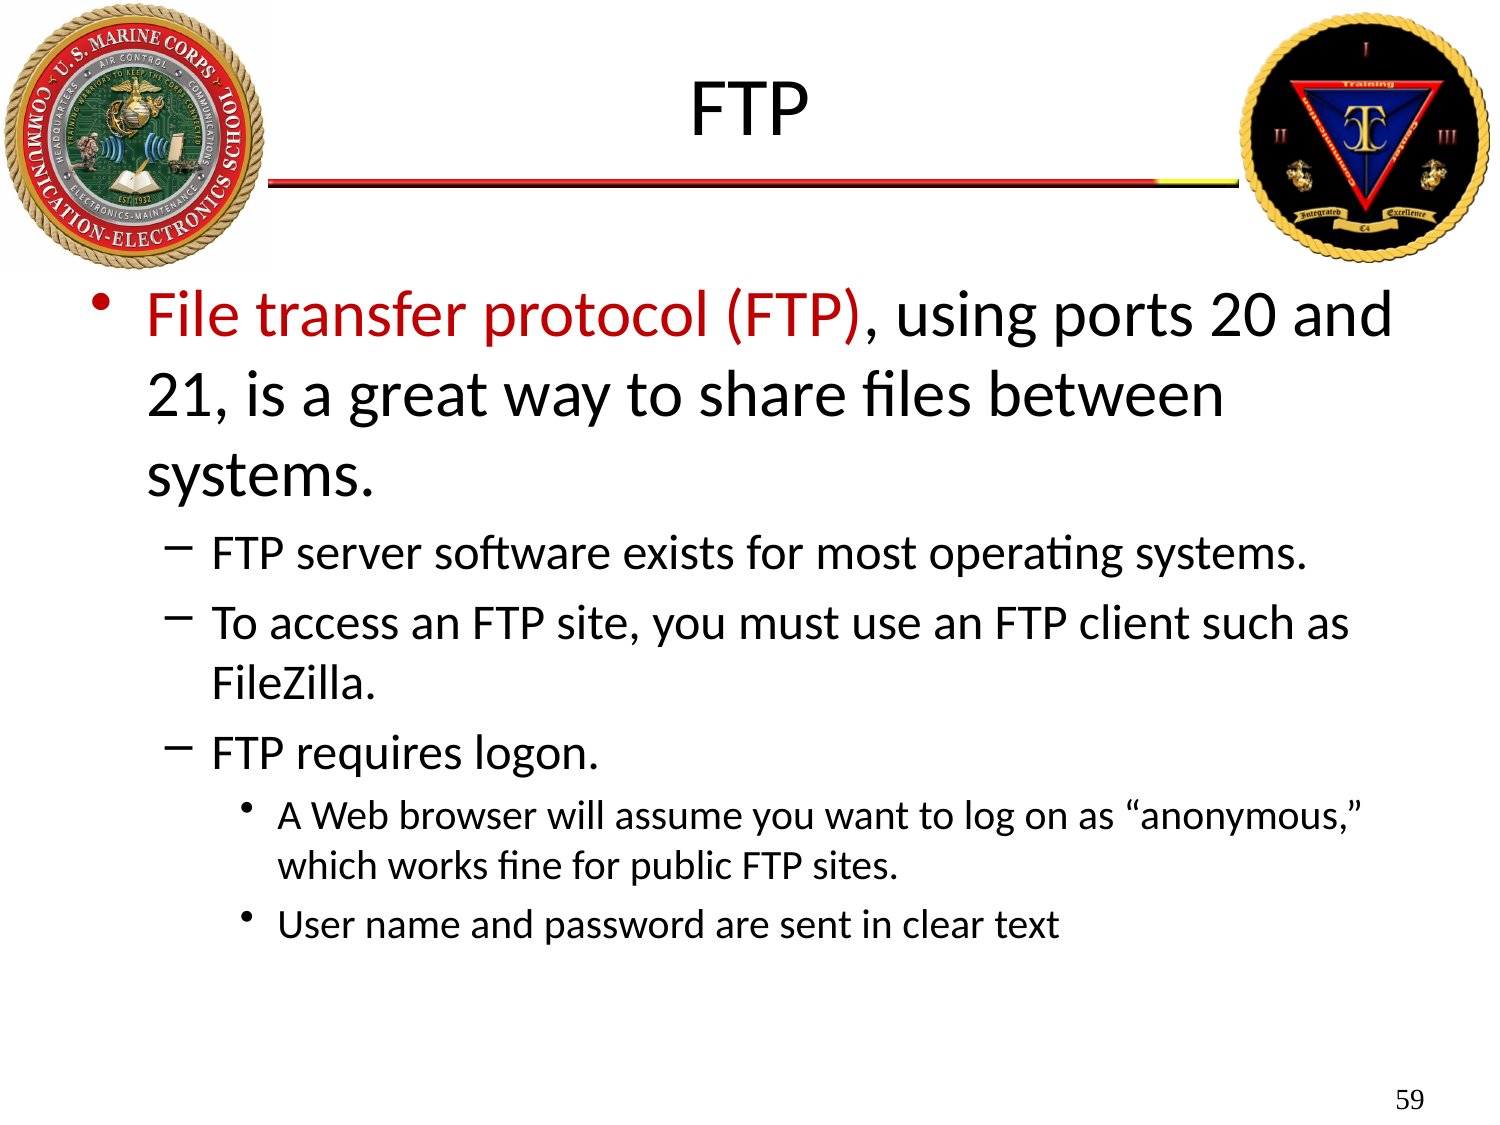

# FTP
File transfer protocol (FTP), using ports 20 and 21, is a great way to share files between systems.
FTP server software exists for most operating systems.
To access an FTP site, you must use an FTP client such as FileZilla.
FTP requires logon.
A Web browser will assume you want to log on as “anonymous,” which works fine for public FTP sites.
User name and password are sent in clear text